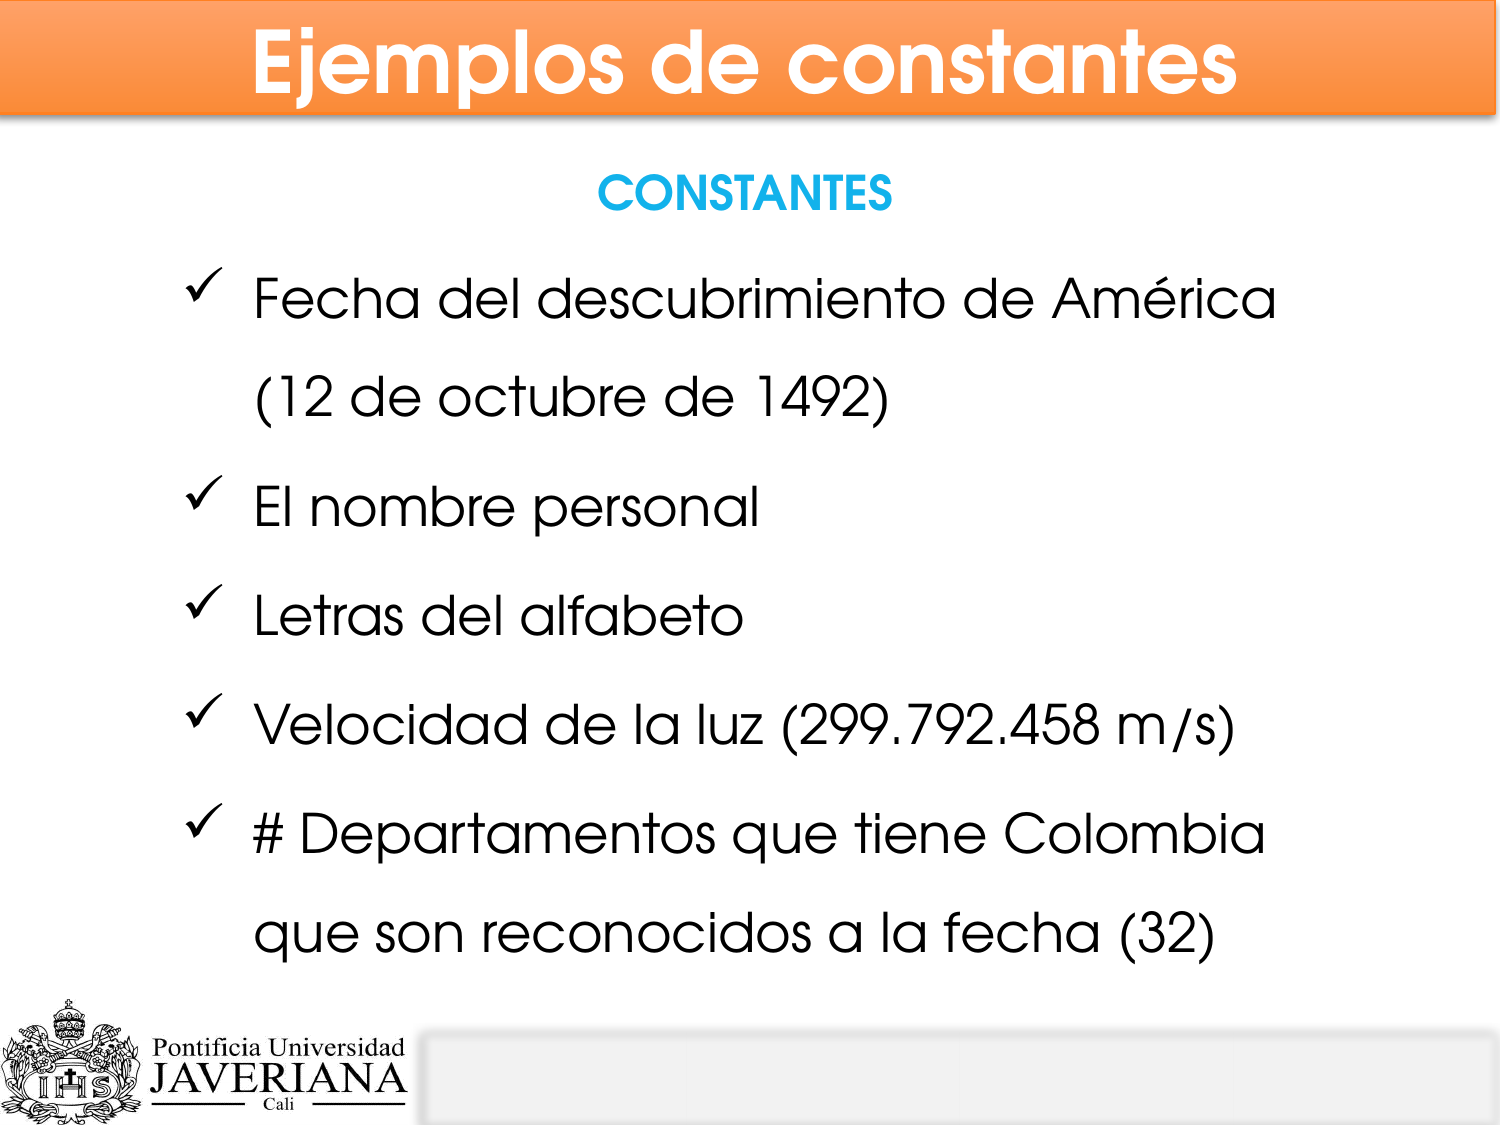

Ejemplos de constantes
CONSTANTES
Fecha del descubrimiento de América (12 de octubre de 1492)
El nombre personal
Letras del alfabeto
Velocidad de la luz (299.792.458 m/s)
# Departamentos que tiene Colombia que son reconocidos a la fecha (32)